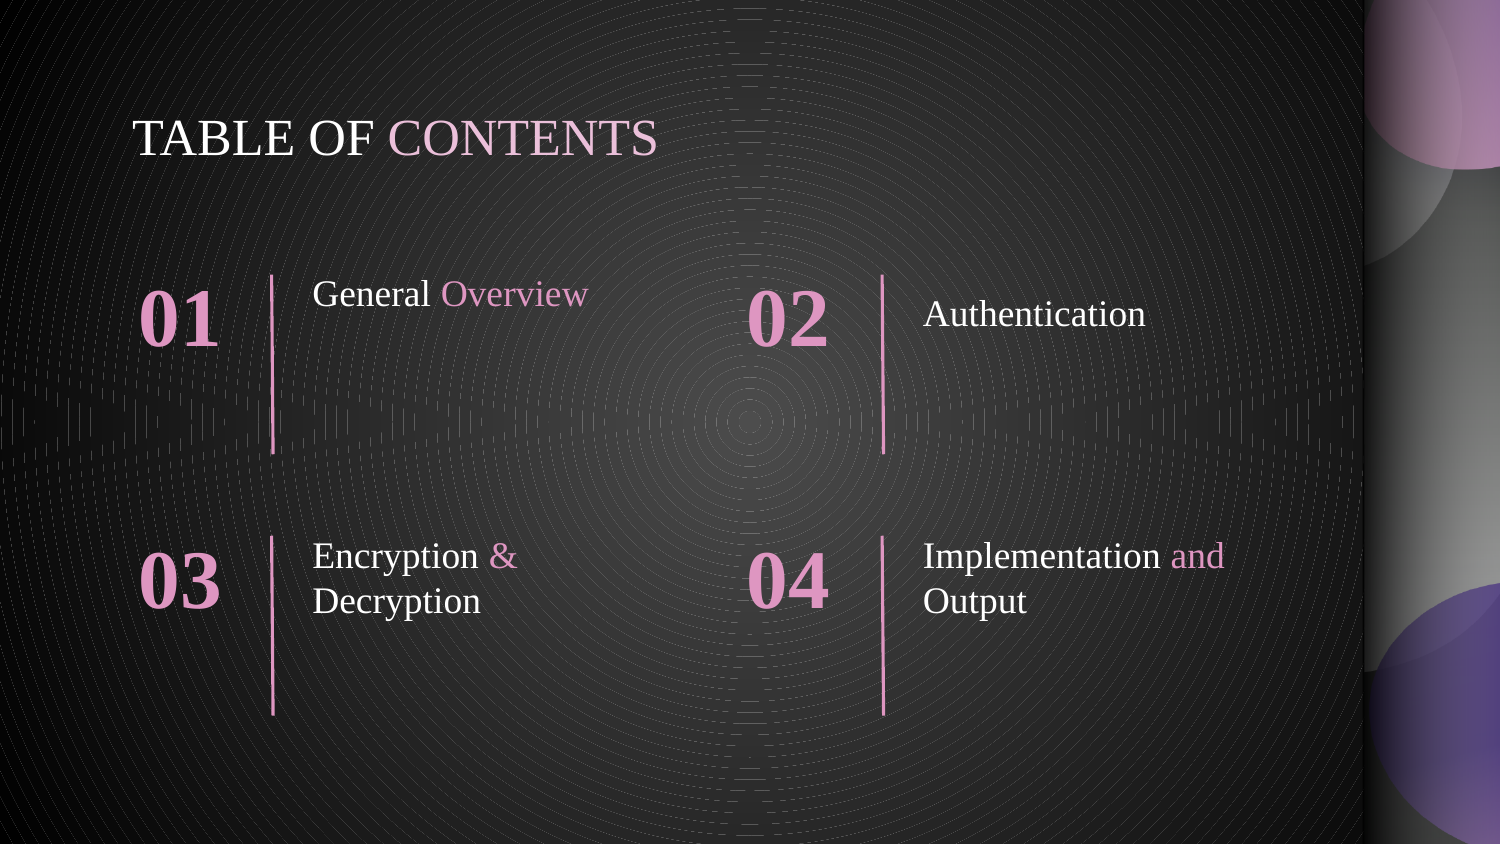

TABLE OF CONTENTS
# 01
02
General Overview
Authentication
03
04
Encryption & Decryption
Implementation and Output